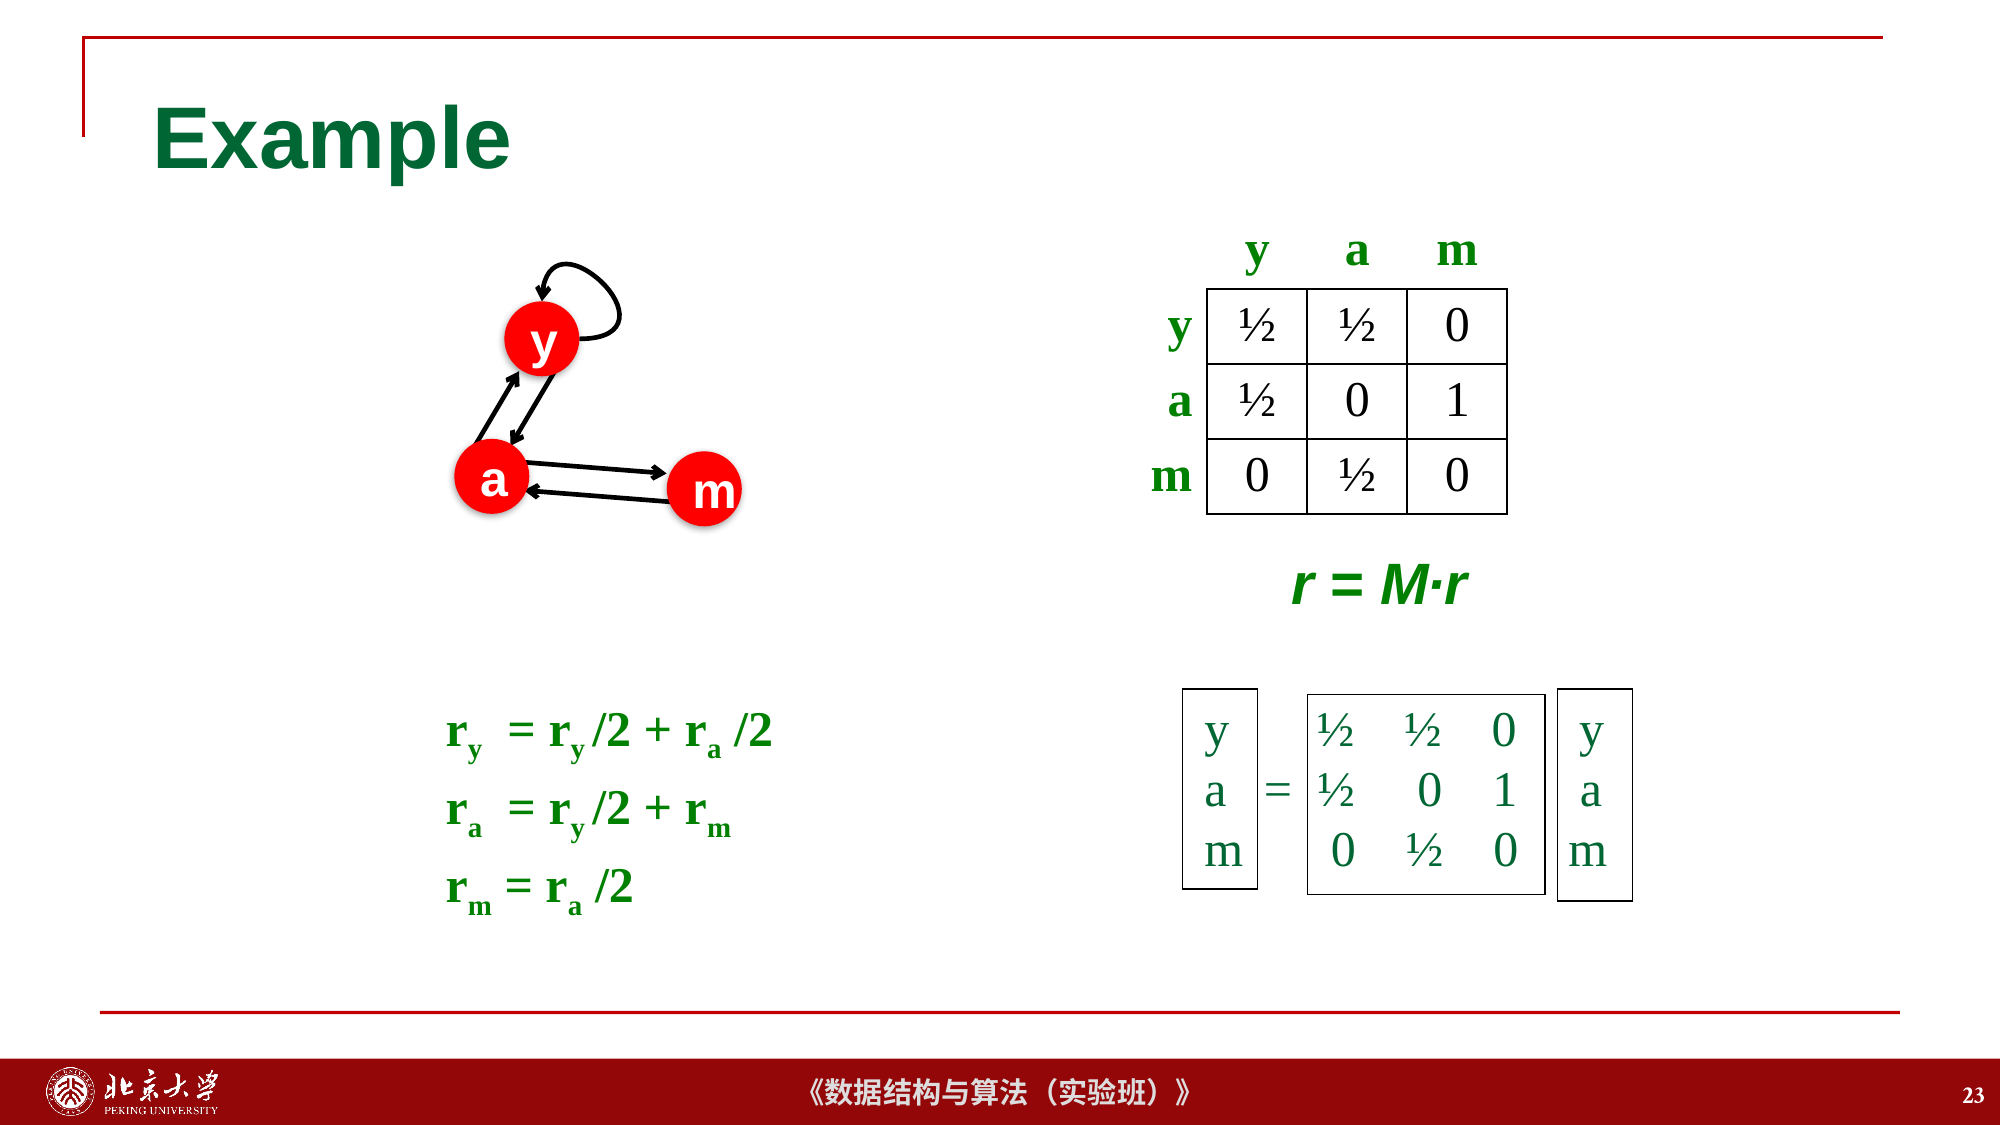

# Example
|  | y | a | m |
| --- | --- | --- | --- |
| y | ½ | ½ | 0 |
| a | ½ | 0 | 1 |
| m | 0 | ½ | 0 |
y
a
m
r = M∙r
 y       ½    ½    0     y
 a   =  ½     0    1     a
 m       0    ½    0    m

ry  = ry /2 + ra /2
ra  = ry /2 + rm
rm = ra /2
23